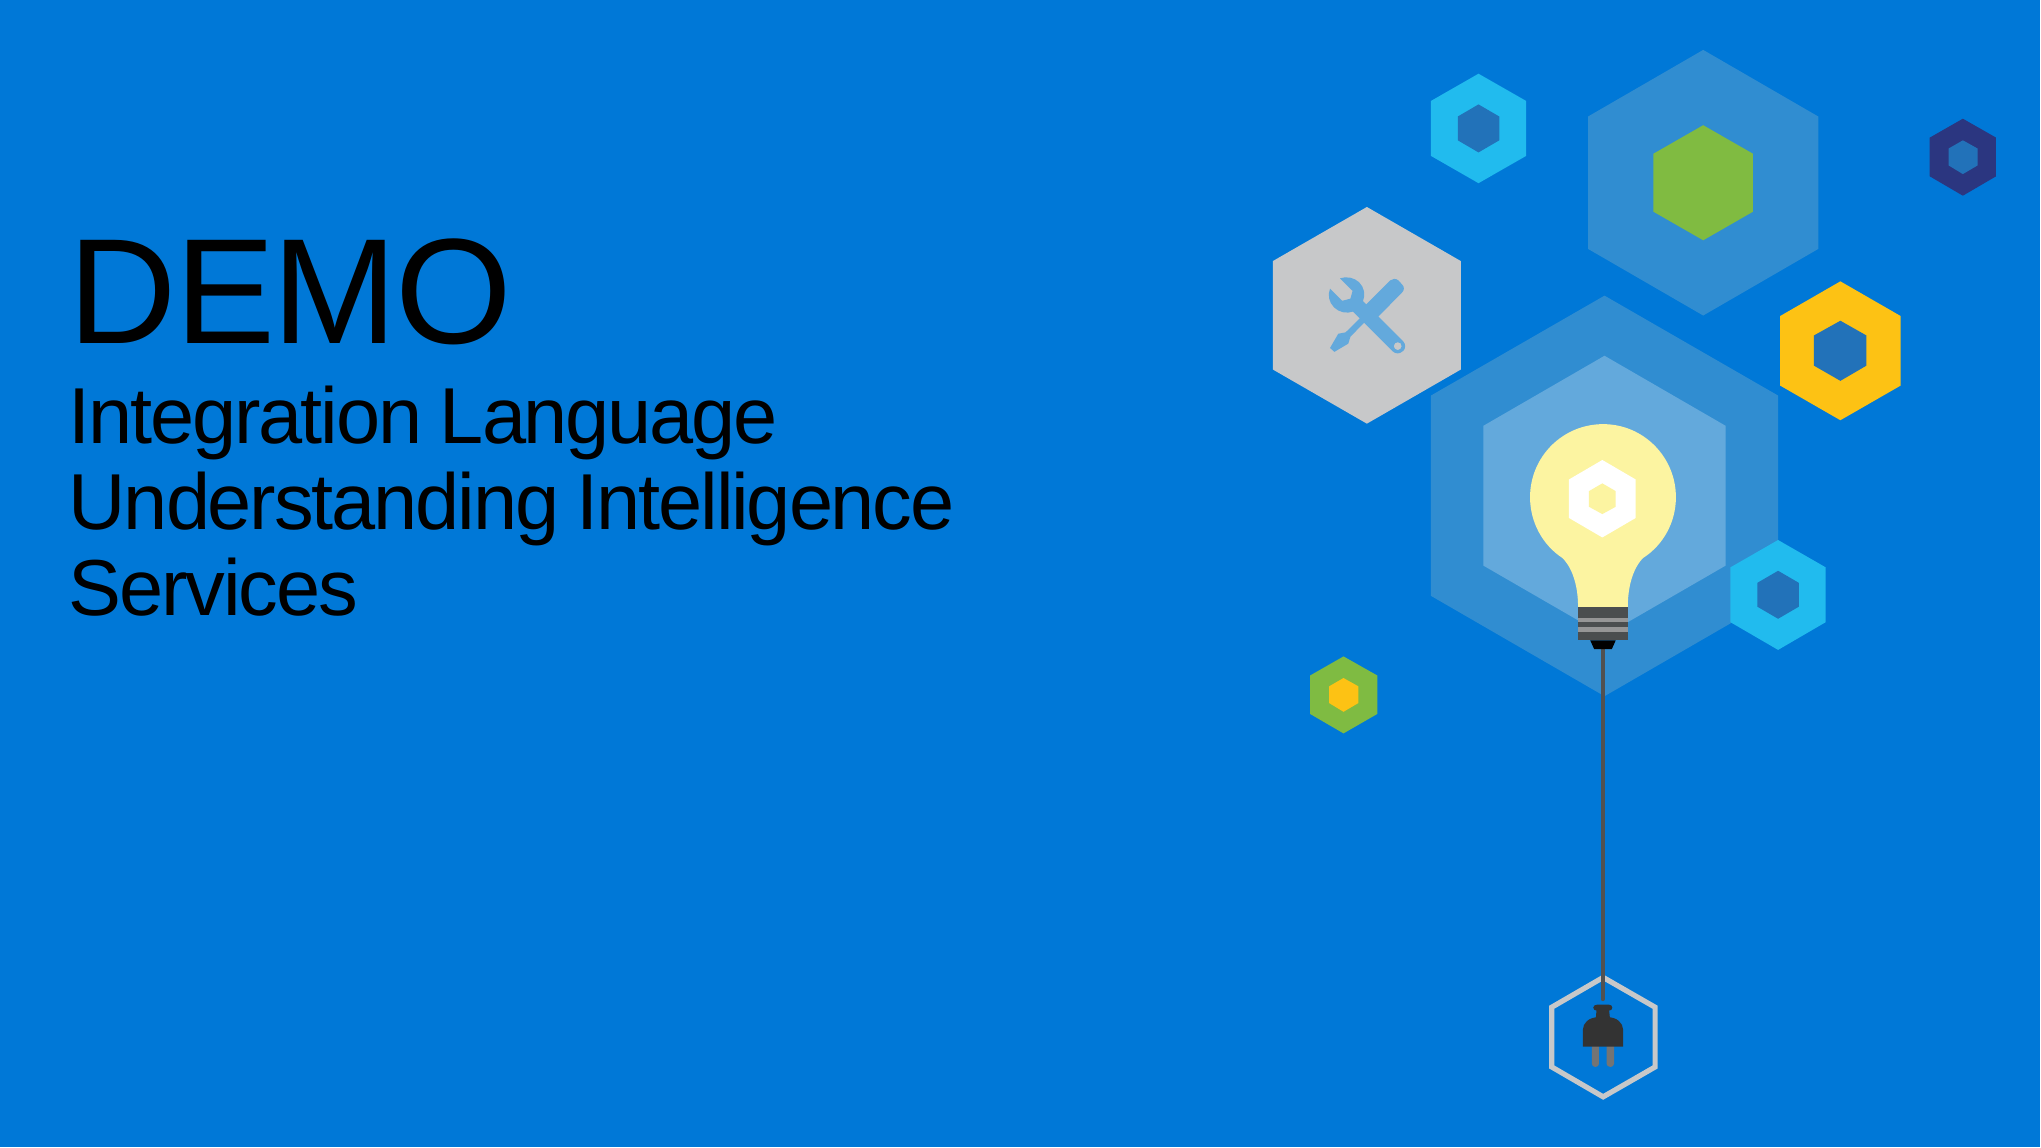

# DEMO Integration Language Understanding Intelligence Services